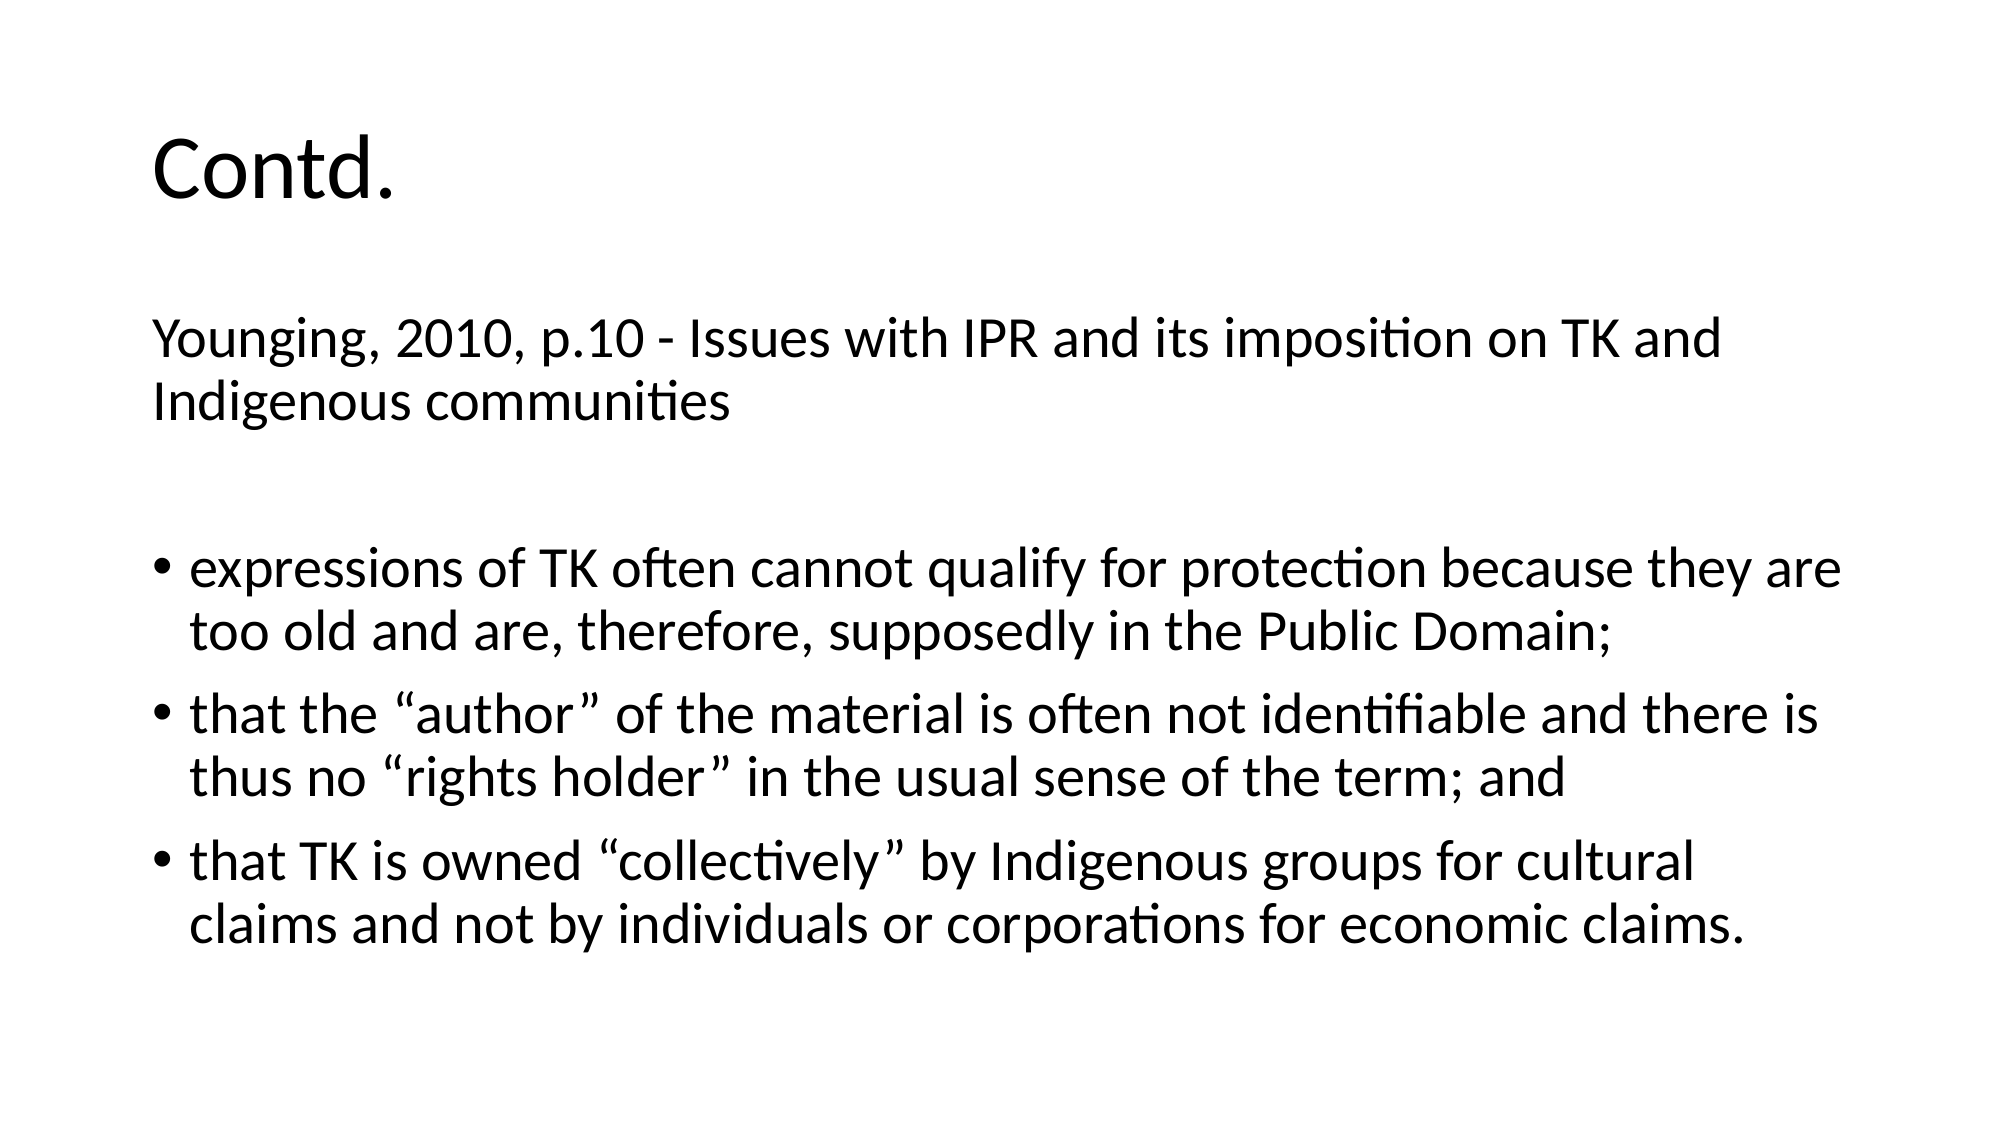

# Contd.
Younging, 2010, p.10 - Issues with IPR and its imposition on TK and Indigenous communities

expressions of TK often cannot qualify for protection because they are too old and are, therefore, supposedly in the Public Domain;
that the “author” of the material is often not identifiable and there is thus no “rights holder” in the usual sense of the term; and
that TK is owned “collectively” by Indigenous groups for cultural claims and not by individuals or corporations for economic claims.